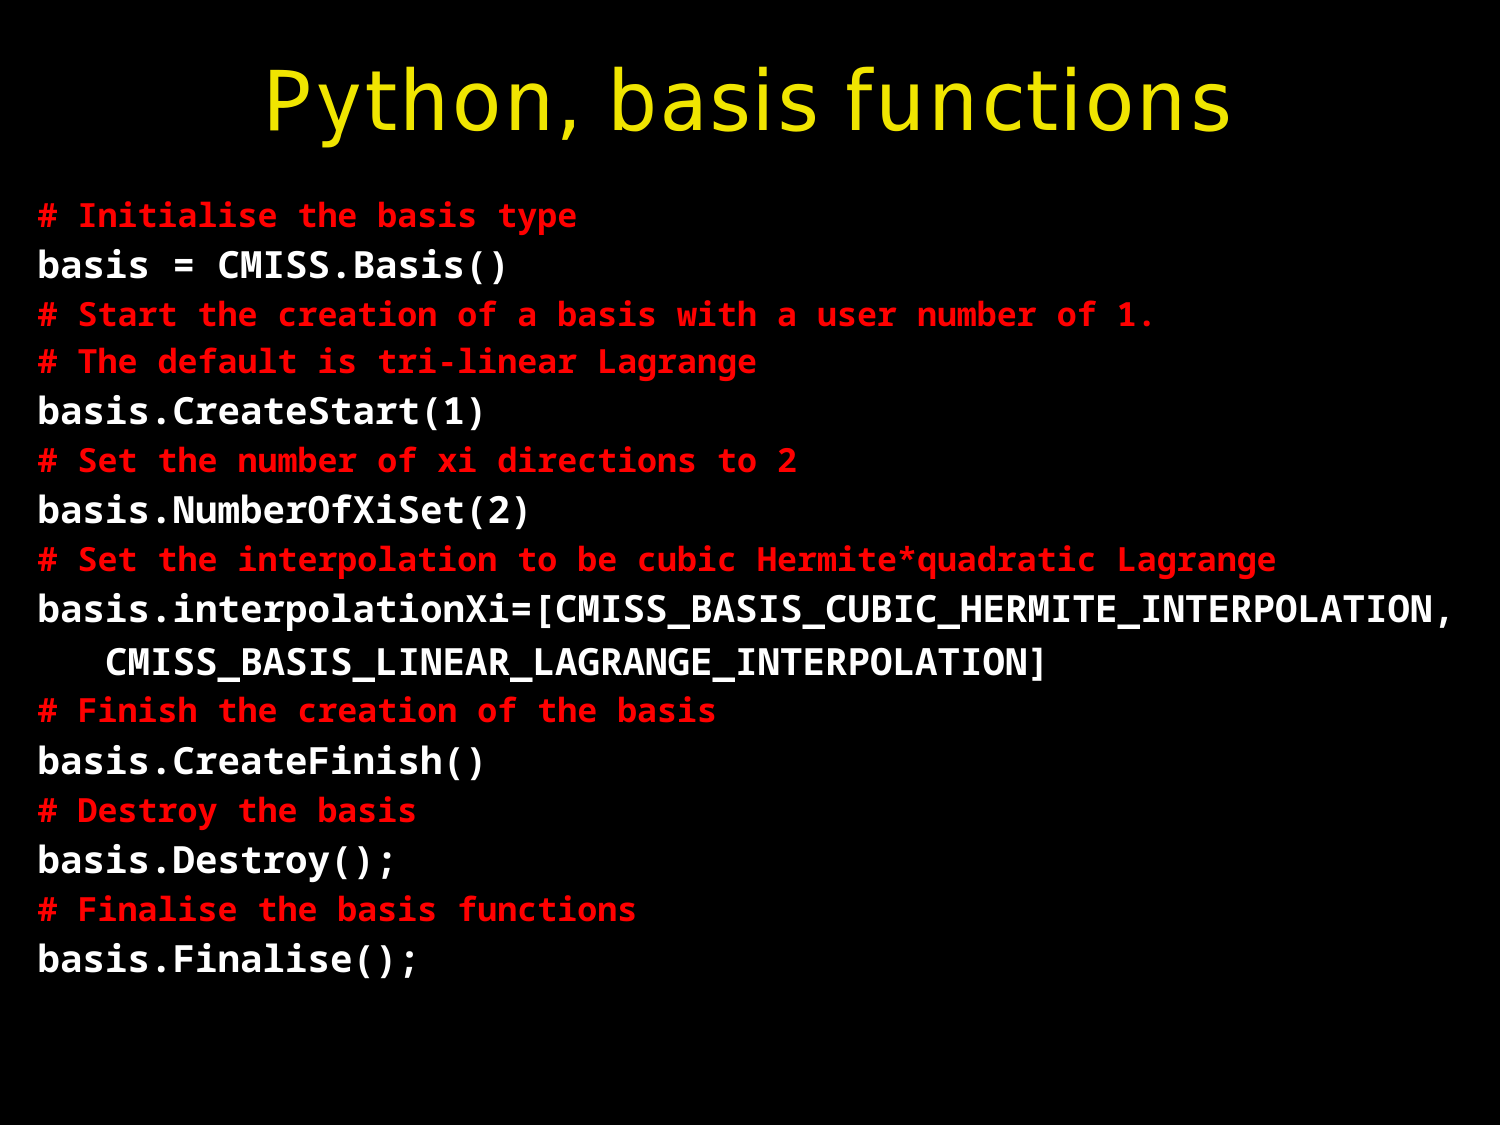

# Python, basis functions
# Initialise the basis type
basis = CMISS.Basis()
# Start the creation of a basis with a user number of 1.
# The default is tri-linear Lagrange
basis.CreateStart(1)
# Set the number of xi directions to 2
basis.NumberOfXiSet(2)
# Set the interpolation to be cubic Hermite*quadratic Lagrange
basis.interpolationXi=[CMISS_BASIS_CUBIC_HERMITE_INTERPOLATION,
   CMISS_BASIS_LINEAR_LAGRANGE_INTERPOLATION]
# Finish the creation of the basis
basis.CreateFinish()
# Destroy the basis
basis.Destroy();
# Finalise the basis functions
basis.Finalise();